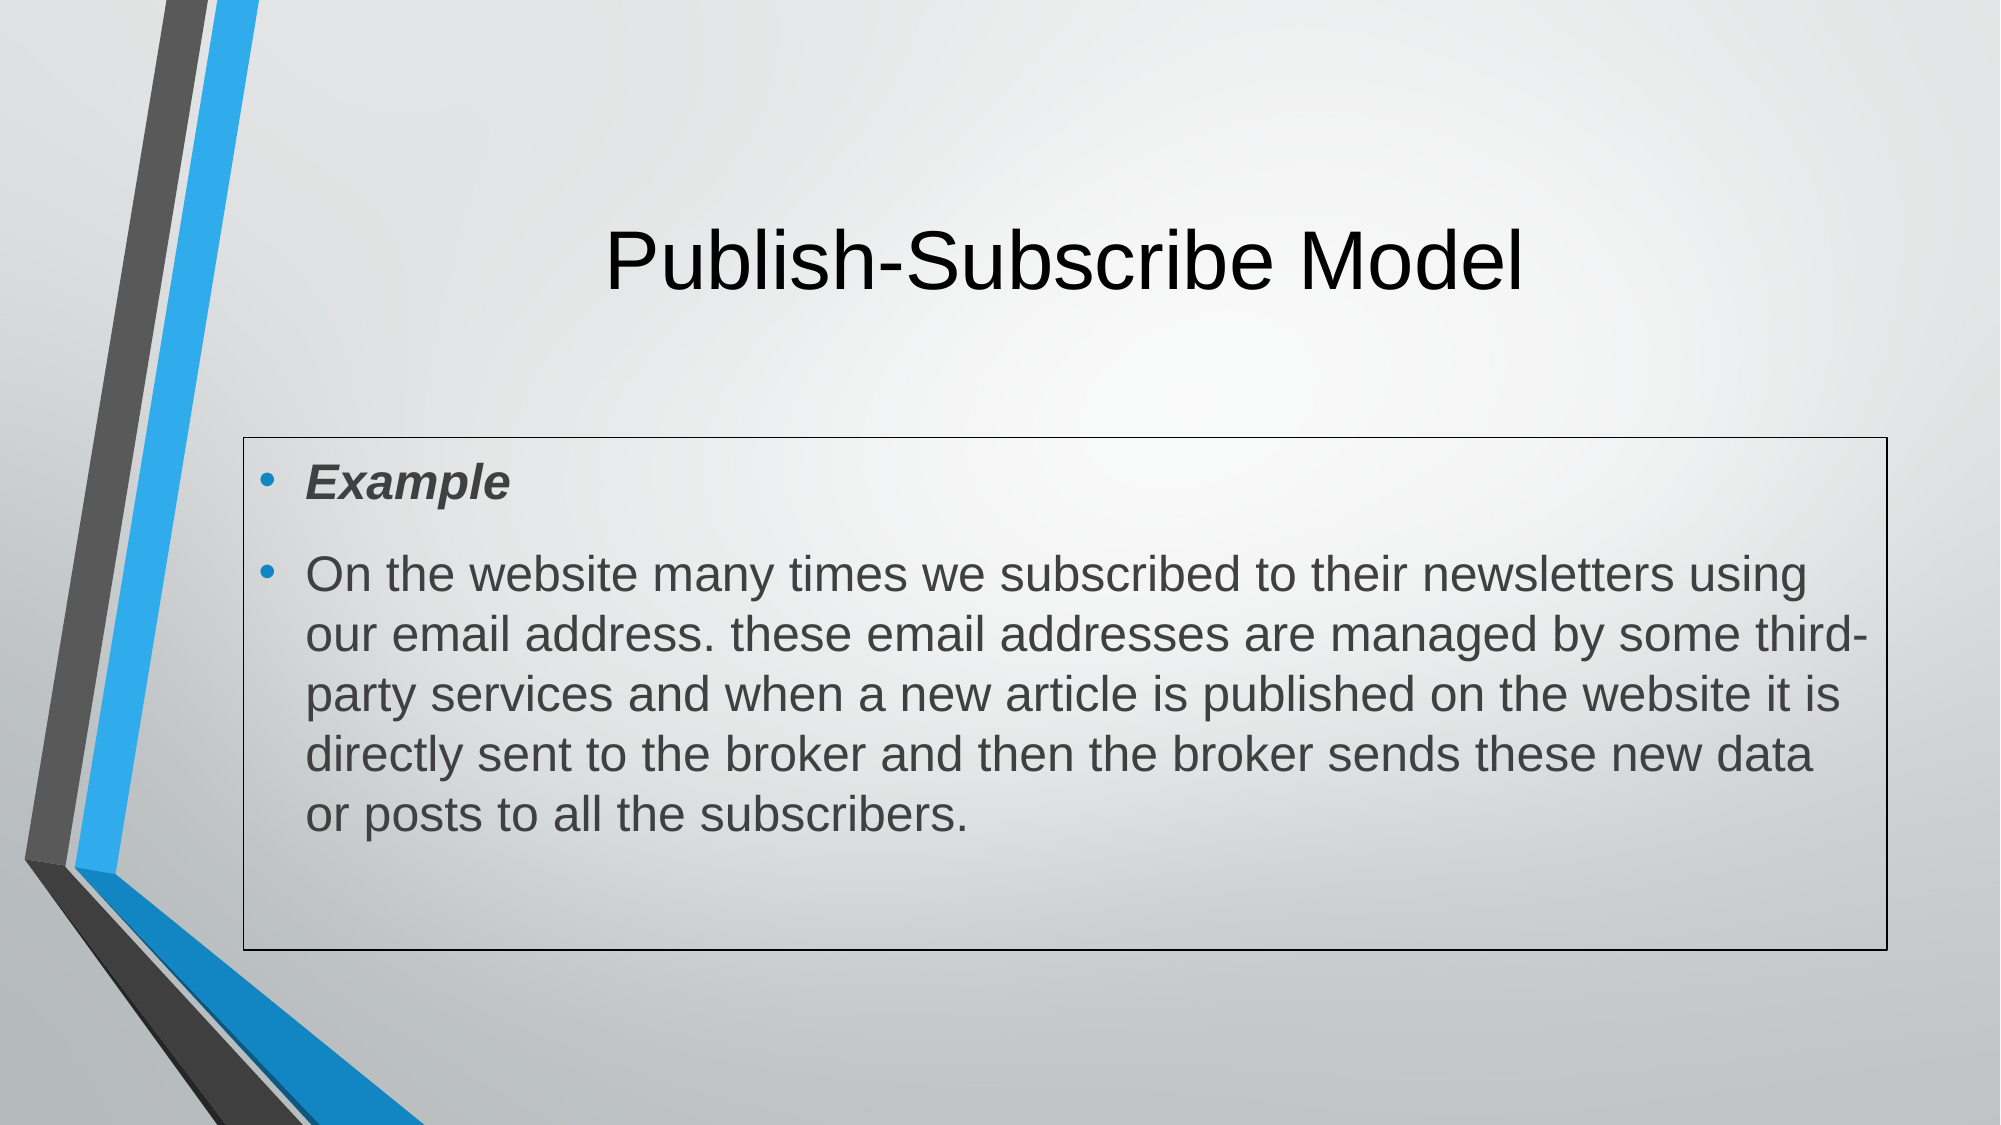

# Publish-Subscribe Model
Example
On the website many times we subscribed to their newsletters using our email address. these email addresses are managed by some third-party services and when a new article is published on the website it is directly sent to the broker and then the broker sends these new data or posts to all the subscribers.